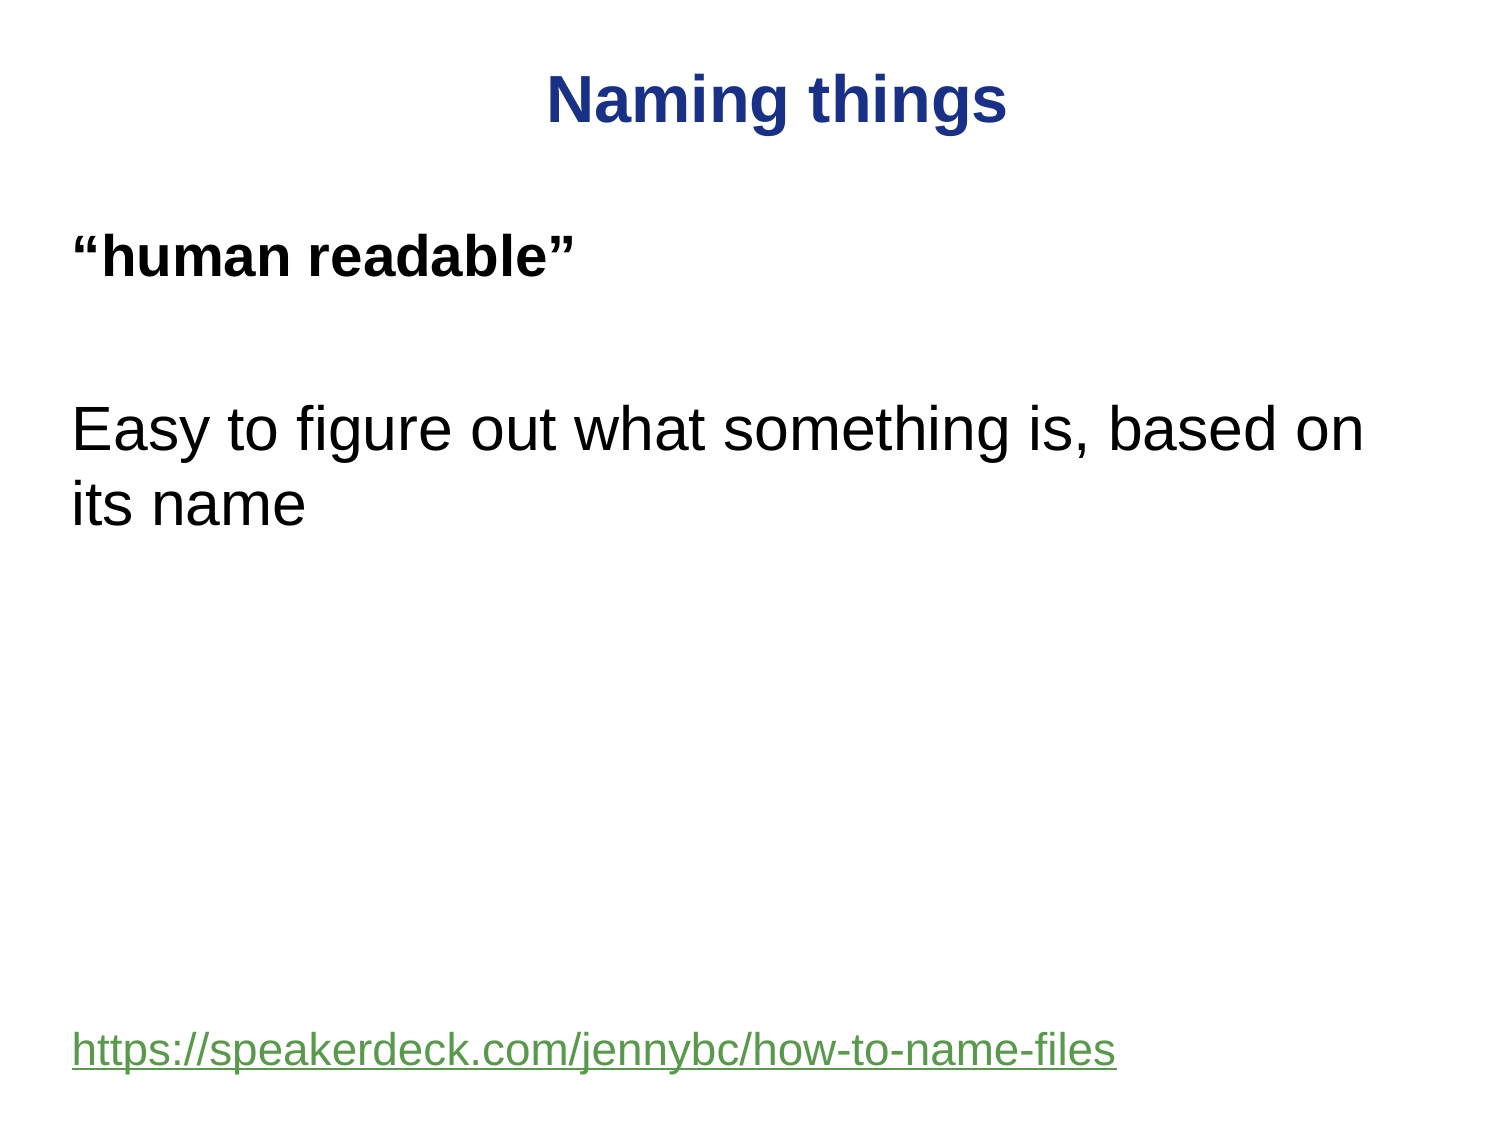

# Naming things
“human readable”

Easy to figure out what something is, based on its name

https://speakerdeck.com/jennybc/how-to-name-files